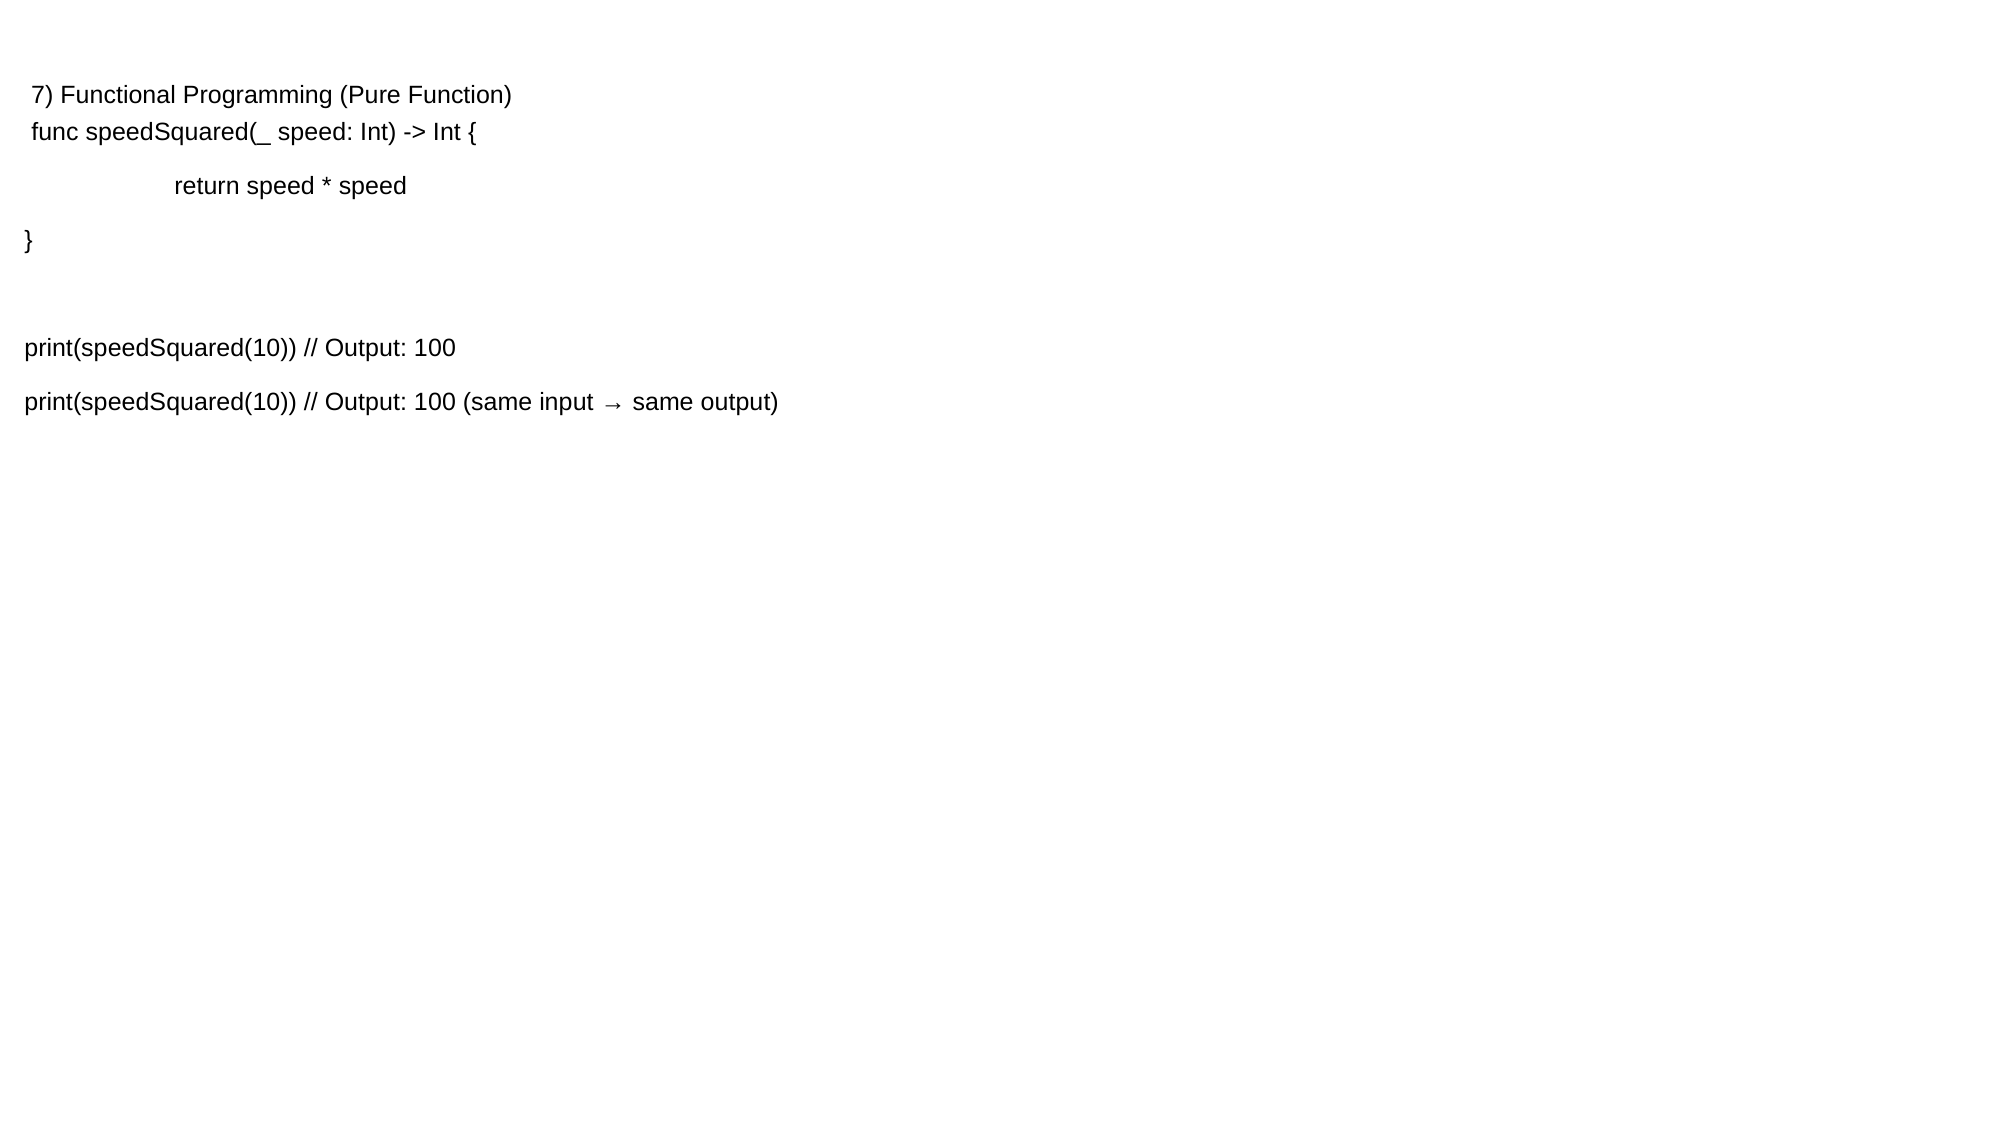

7) Functional Programming (Pure Function)
 func speedSquared(_ speed: Int) -> Int {
	return speed * speed
}

print(speedSquared(10)) // Output: 100
print(speedSquared(10)) // Output: 100 (same input → same output)